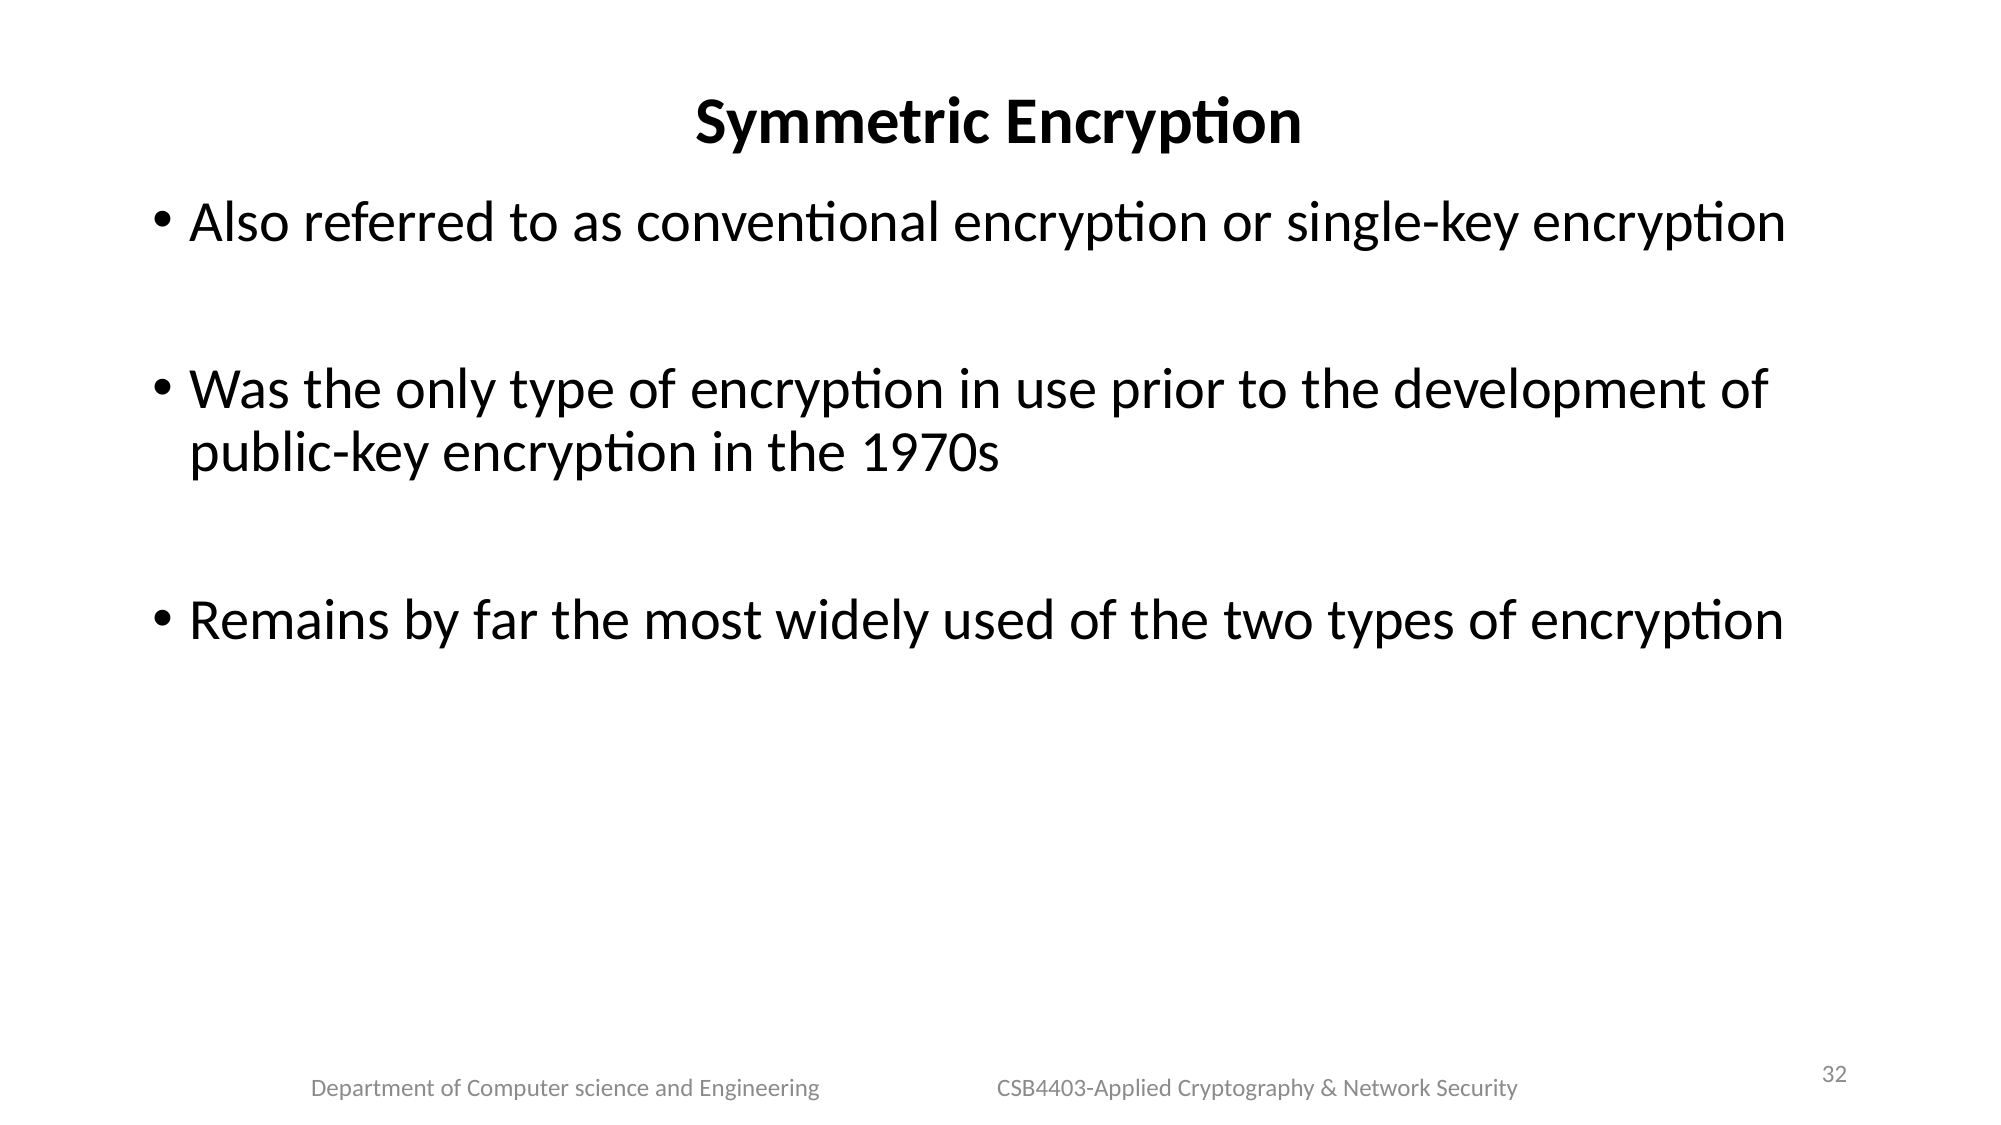

# Symmetric Encryption
Also referred to as conventional encryption or single-key encryption

Was the only type of encryption in use prior to the development of public-key encryption in the 1970s

Remains by far the most widely used of the two types of encryption

32
Department of Computer science and Engineering                               CSB4403-Applied Cryptography & Network Security